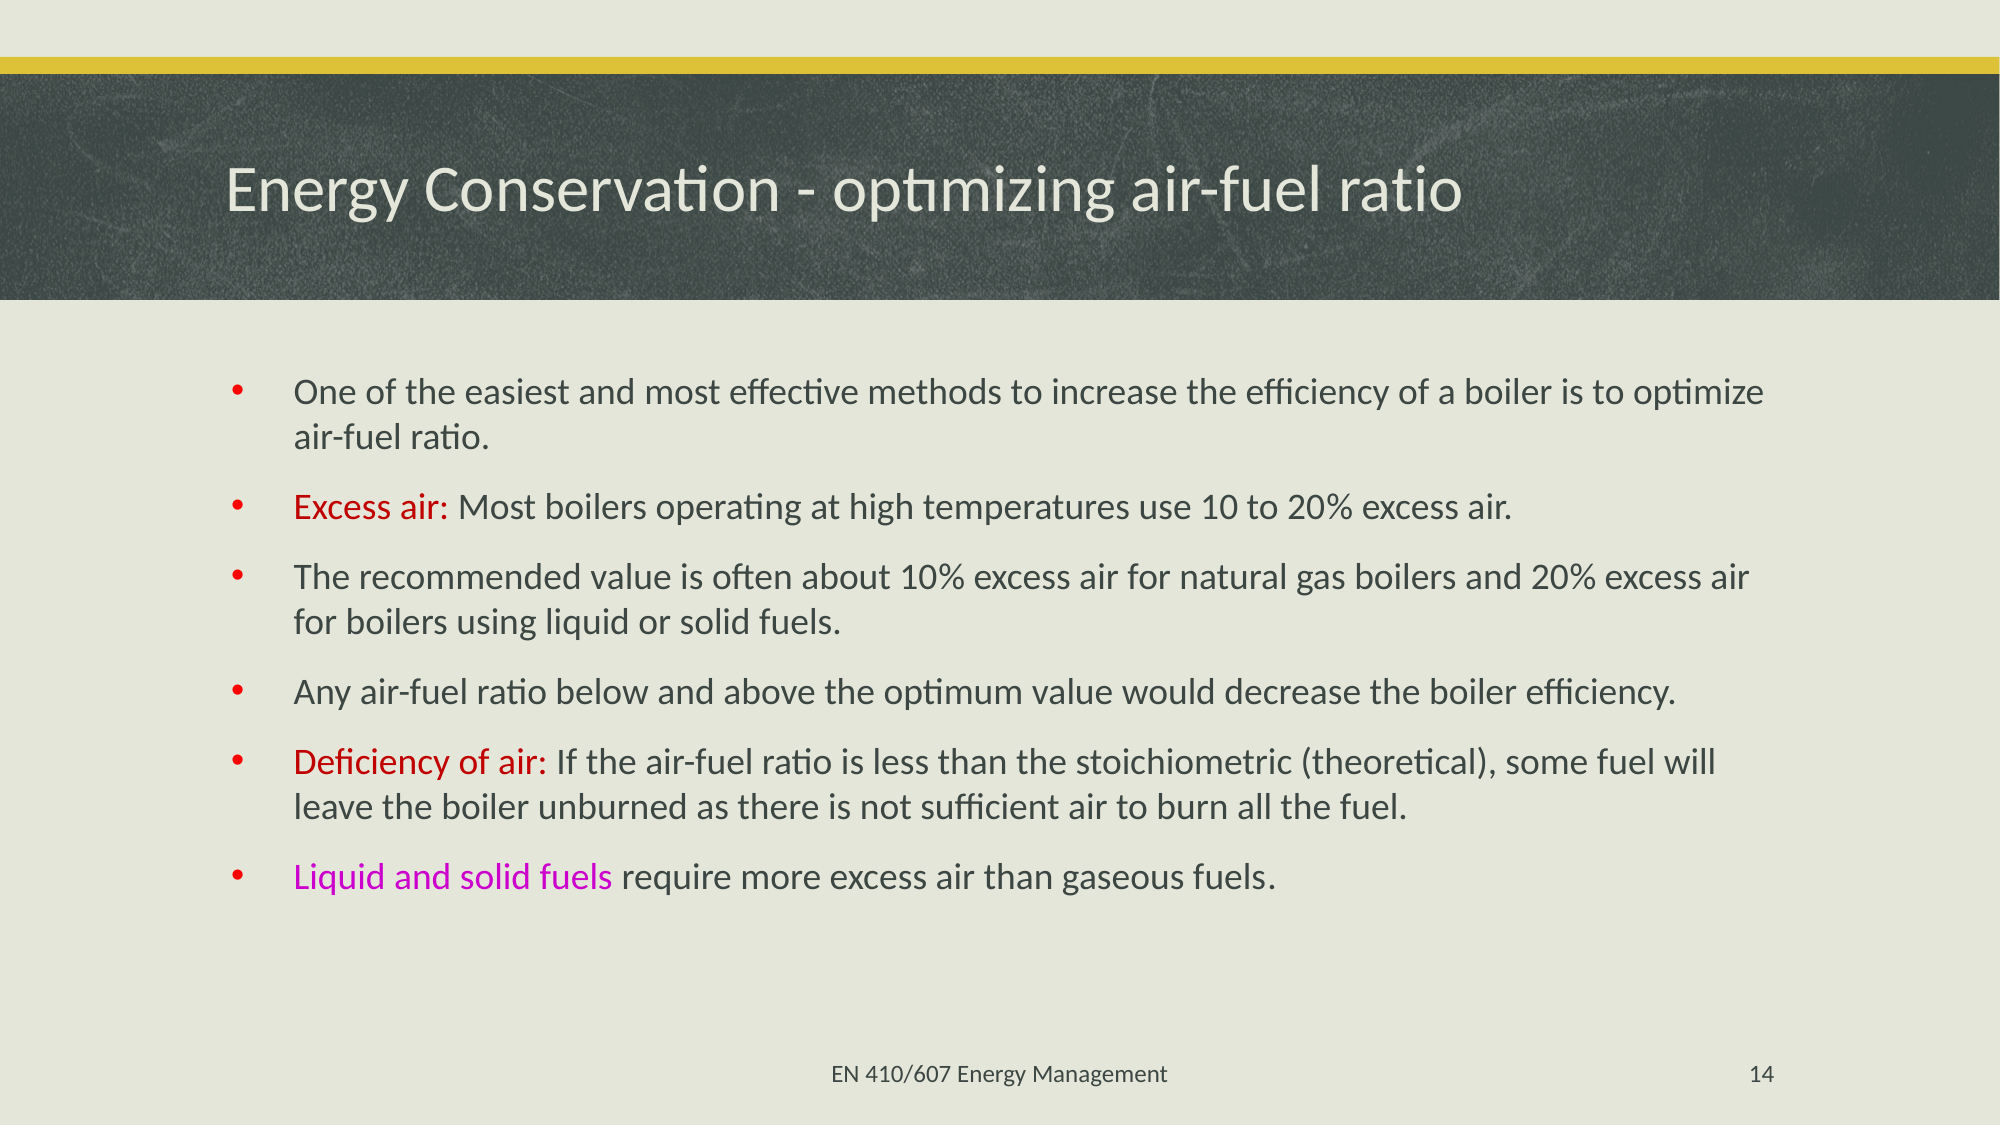

# Energy Conservation - optımizing air-fuel ratio
One of the easiest and most effective methods to increase the efficiency of a boiler is to optimize air-fuel ratio.
Excess air: Most boilers operating at high temperatures use 10 to 20% excess air.
The recommended value is often about 10% excess air for natural gas boilers and 20% excess air for boilers using liquid or solid fuels.
Any air-fuel ratio below and above the optimum value would decrease the boiler efficiency.
Deficiency of air: If the air-fuel ratio is less than the stoichiometric (theoretical), some fuel will leave the boiler unburned as there is not sufficient air to burn all the fuel.
Liquid and solid fuels require more excess air than gaseous fuels.

EN 410/607 Energy Management
14